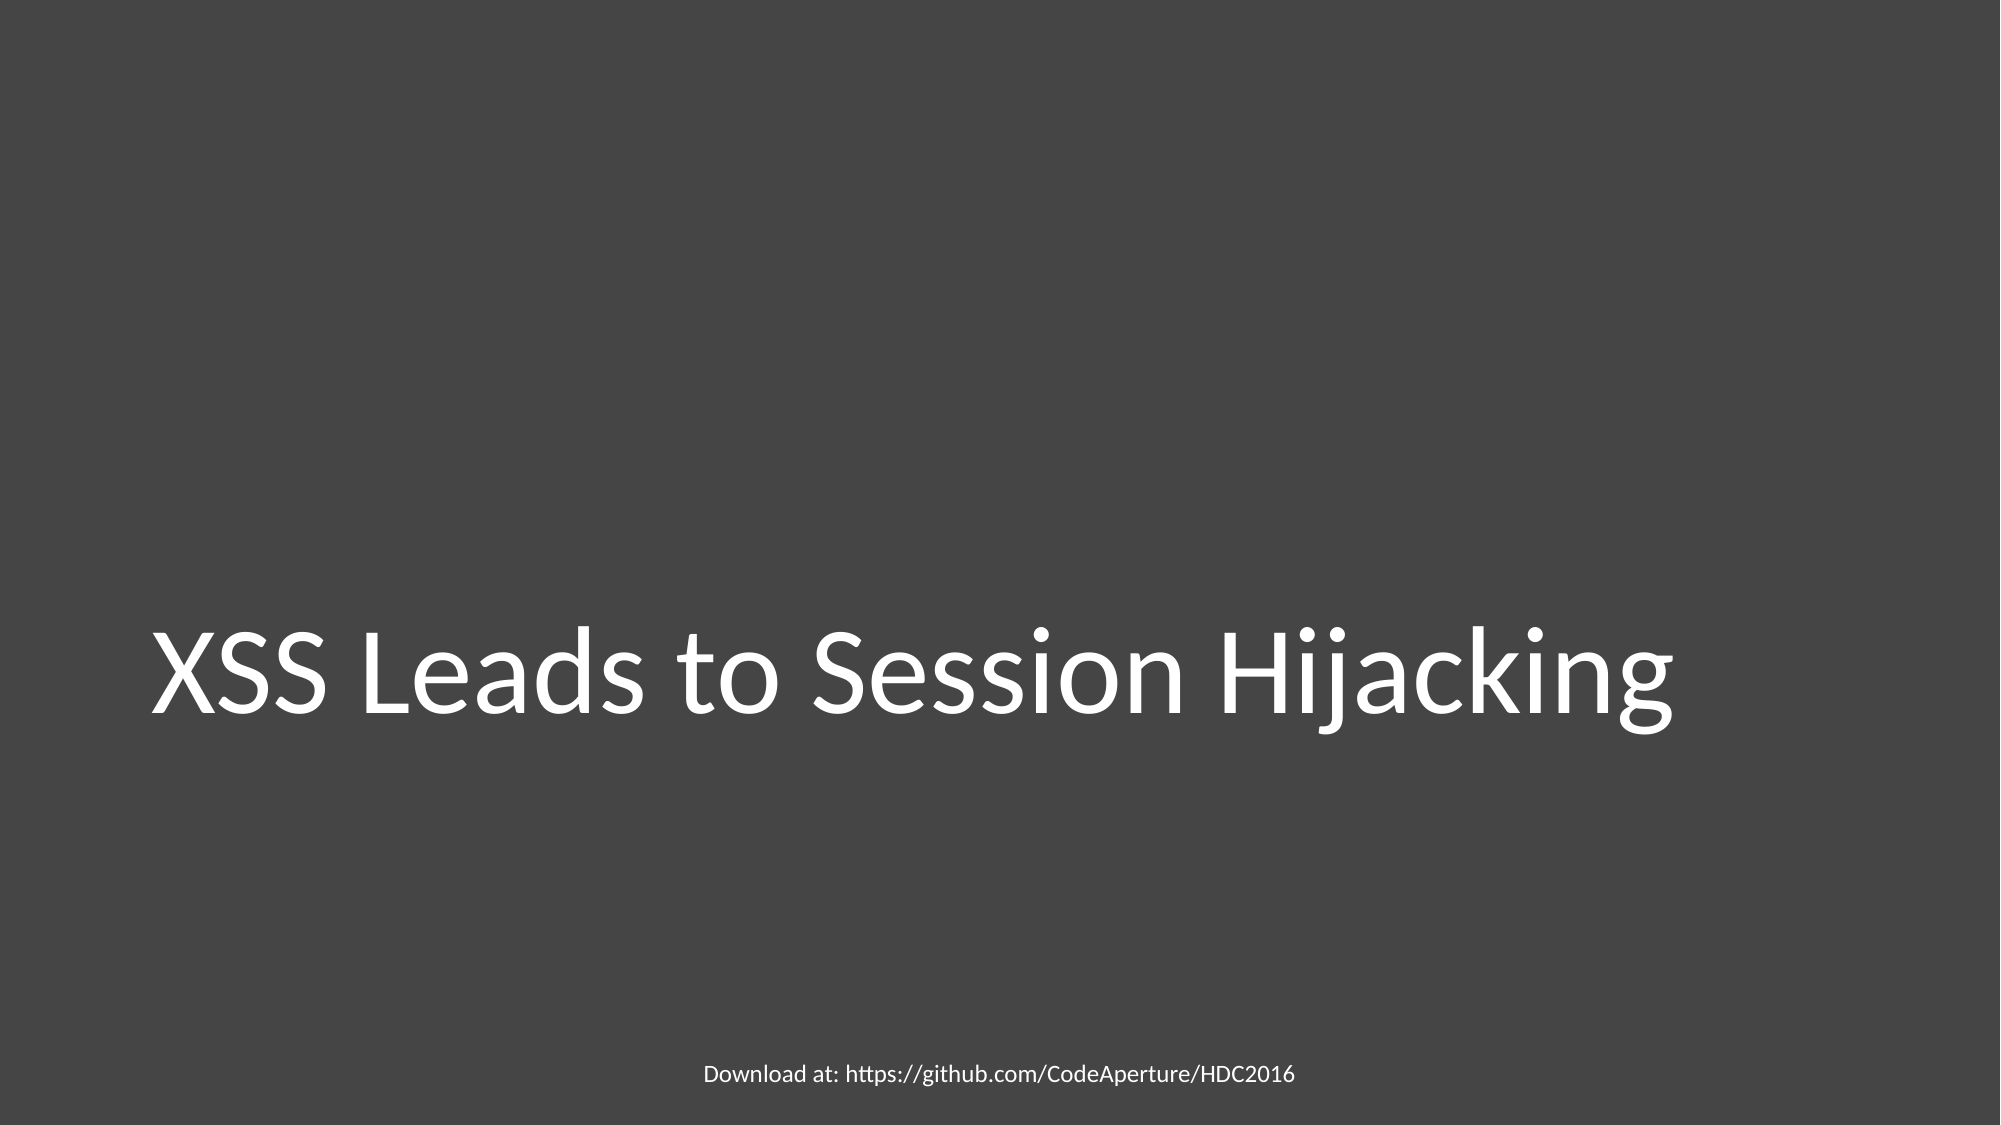

# XSS Leads to Session Hijacking

Download at: https://github.com/CodeAperture/HDC2016